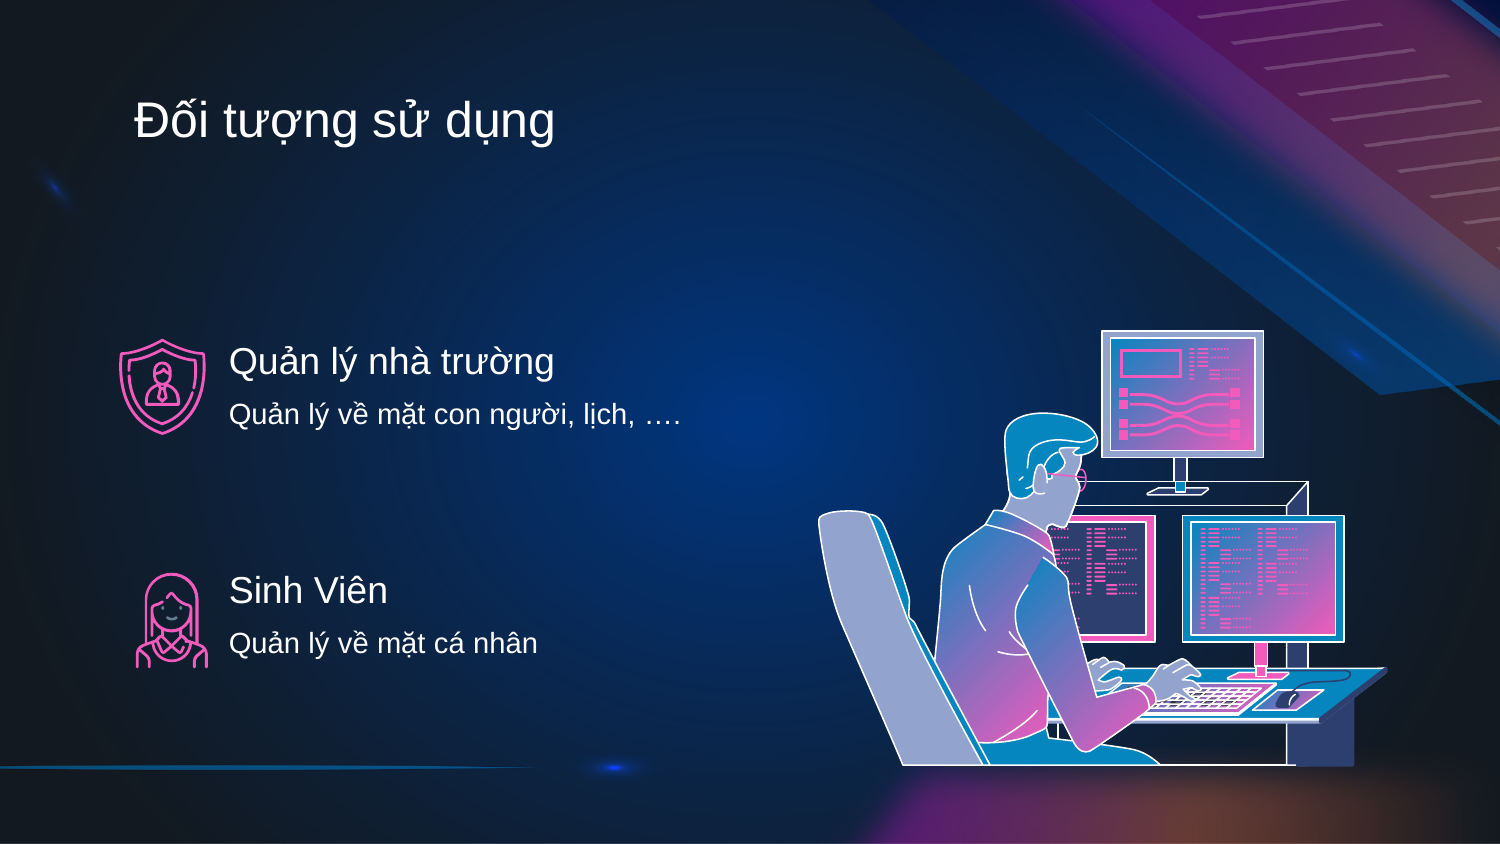

Đối tượng sử dụng
# Quản lý nhà trường

Quản lý về mặt con người, lịch, ….
Sinh Viên

Quản lý về mặt cá nhân